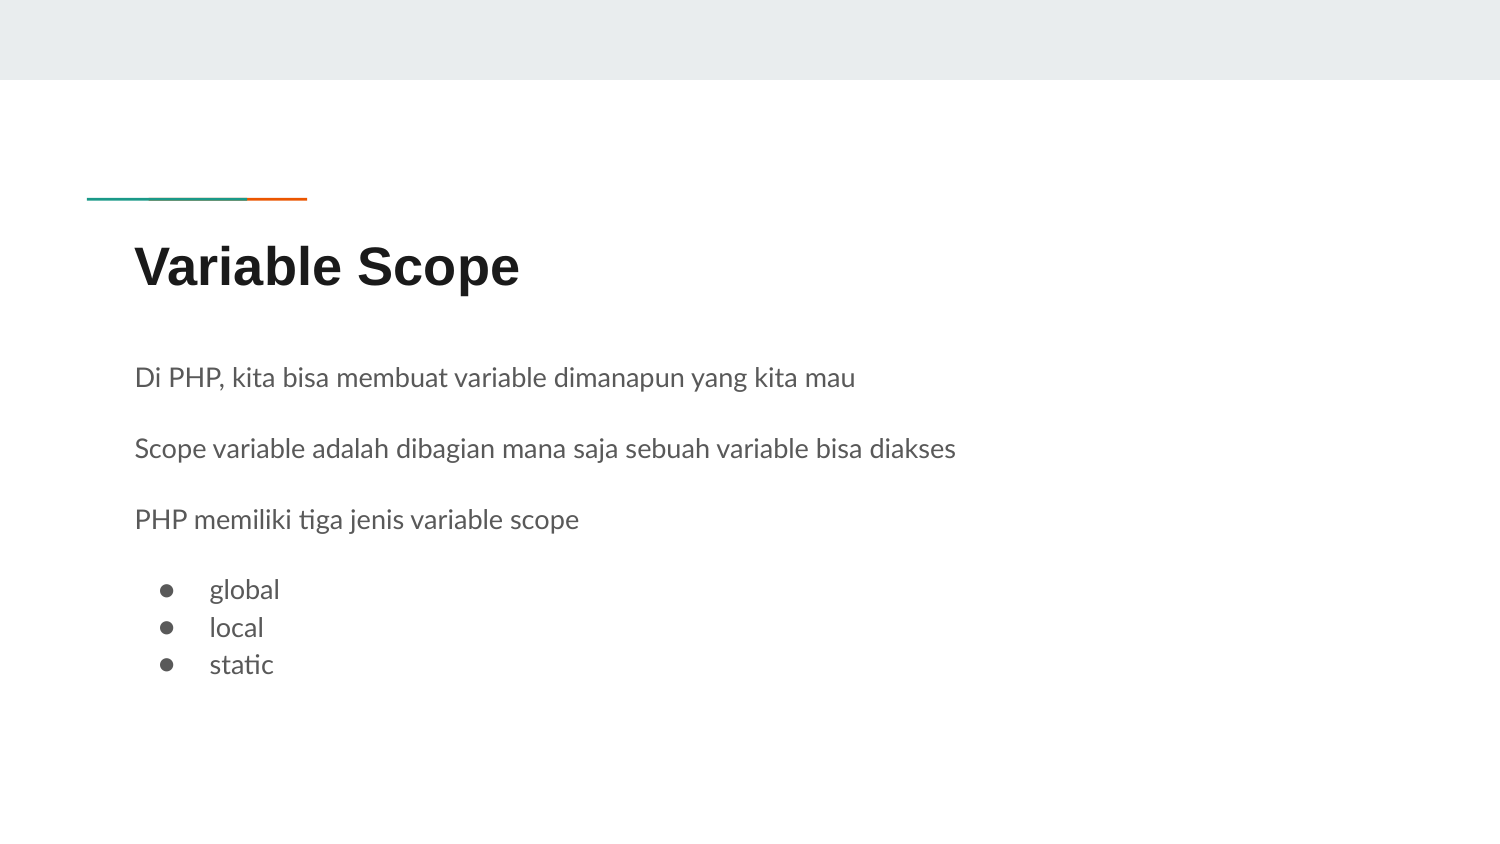

# Variable Scope
Di PHP, kita bisa membuat variable dimanapun yang kita mau
Scope variable adalah dibagian mana saja sebuah variable bisa diakses
PHP memiliki tiga jenis variable scope
global
local
static